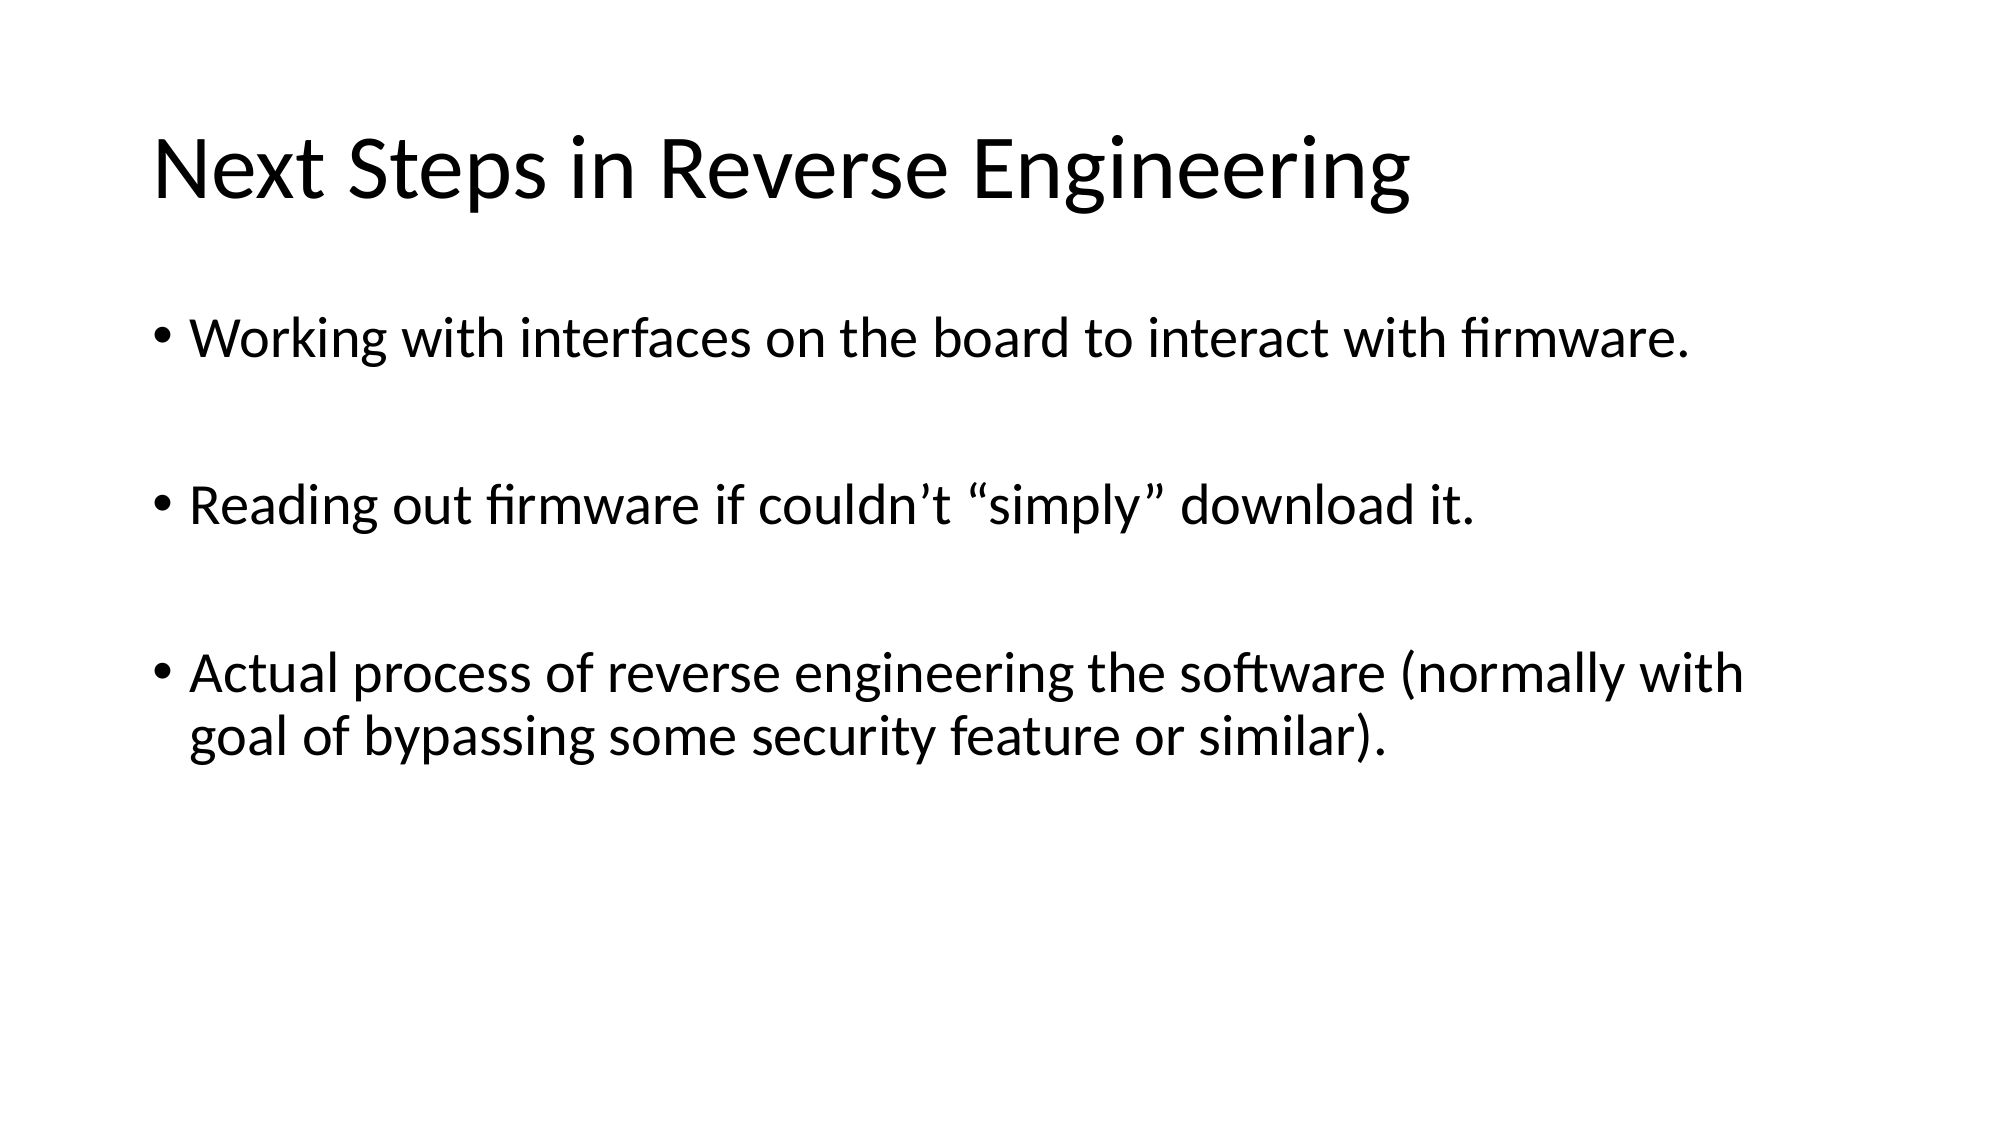

# Next Steps in Reverse Engineering
Working with interfaces on the board to interact with firmware.

Reading out firmware if couldn’t “simply” download it.

Actual process of reverse engineering the software (normally with goal of bypassing some security feature or similar).